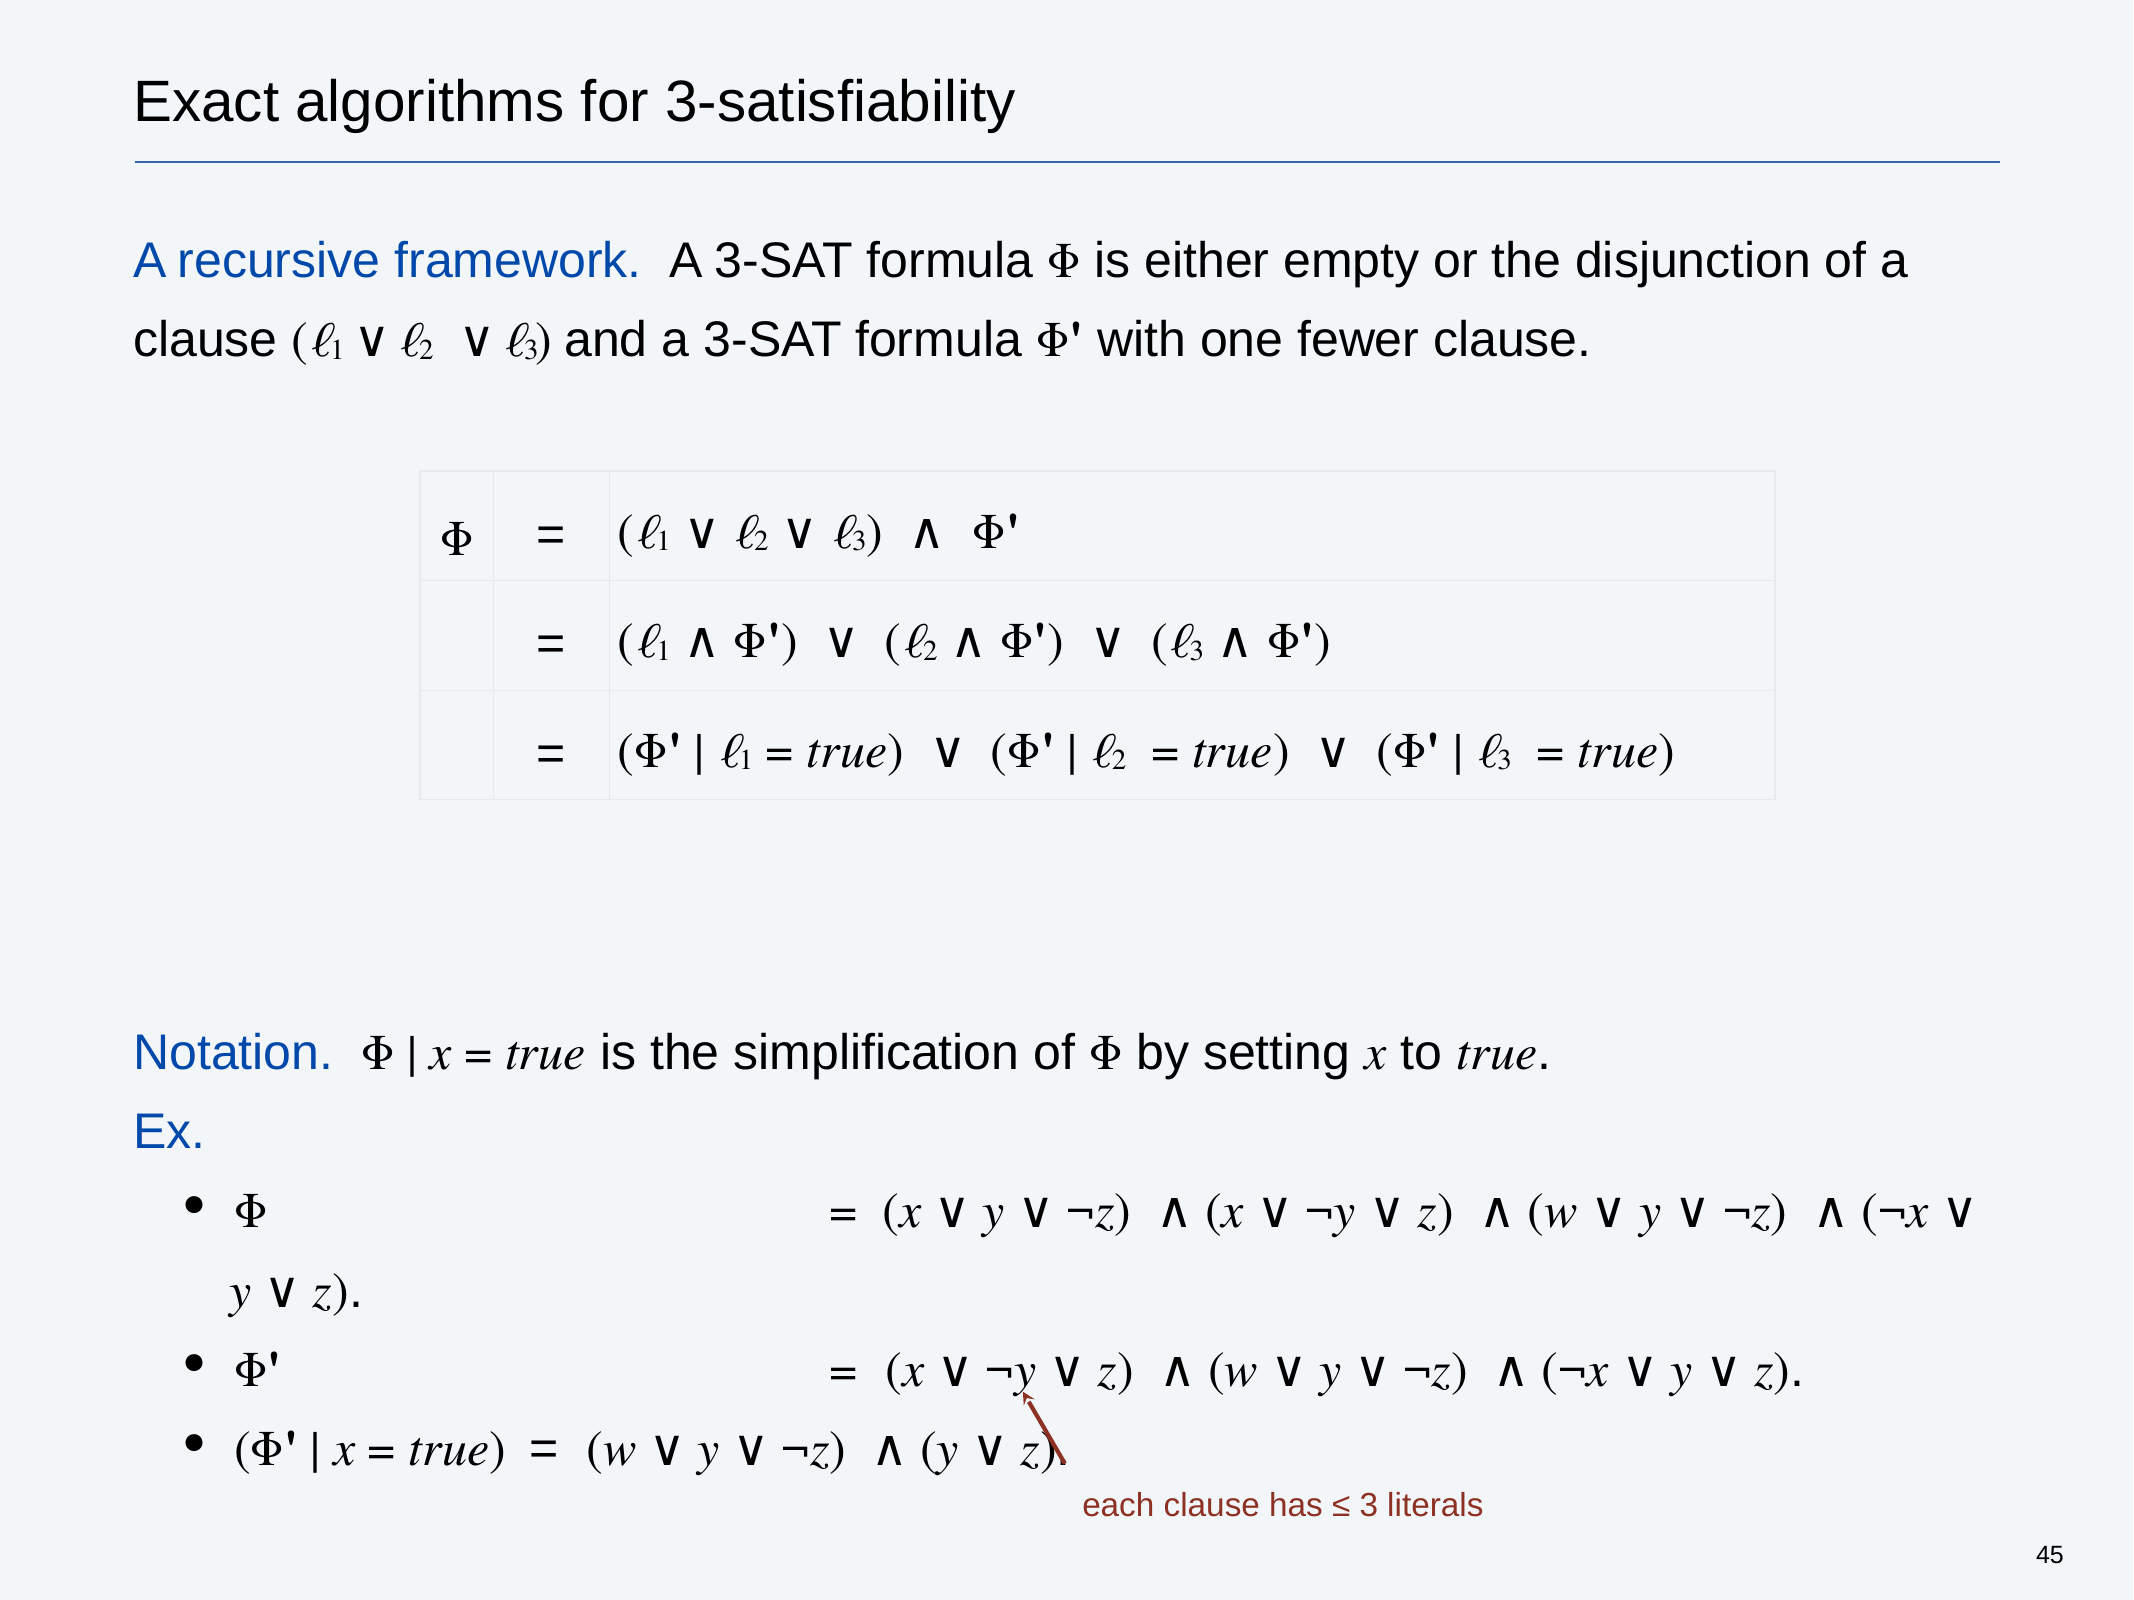

# Exact algorithms for 3-satisfiability
A recursive framework.  A 3-Sat formula Φ is either empty or the disjunction of a clause (ℓ1   ∨ ℓ2  ∨ ℓ3  ) and a 3-Sat formula Φ' with one fewer clause.
Notation.  Φ | x = true is the simplification of Φ by setting x to true.
Ex.
Φ				=  (x ∨ y ∨ ¬z)  ∧ (x ∨ ¬y ∨ z)  ∧ (w ∨ y ∨ ¬z)  ∧ (¬x ∨ y ∨ z).
Φ'				=  (x ∨ ¬y ∨ z)  ∧ (w ∨ y ∨ ¬z)  ∧ (¬x ∨ y ∨ z).
(Φ' | x = true)	=  (w ∨ y ∨ ¬z)  ∧ (y ∨ z).
| Φ | = | (ℓ1 ∨ ℓ2 ∨ ℓ3) ∧ Φ' |
| --- | --- | --- |
|  | = | (ℓ1 ∧ Φ') ∨ (ℓ2 ∧ Φ') ∨ (ℓ3 ∧ Φ') |
|  | = | (Φ' | ℓ1 = true) ∨ (Φ' | ℓ2 = true) ∨ (Φ' | ℓ3 = true) |

each clause has ≤ 3 literals
45